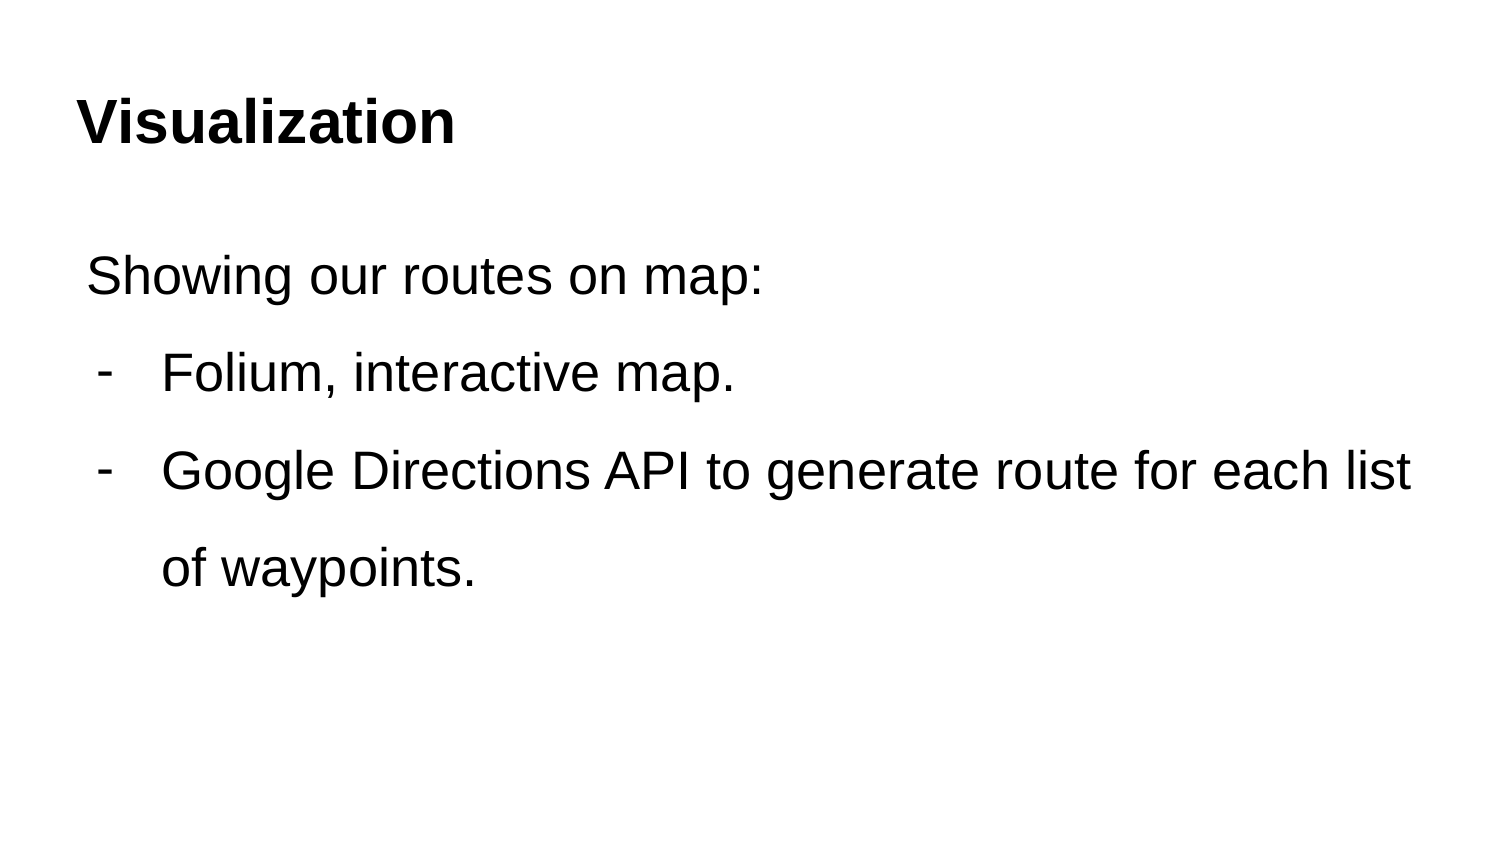

Visualization
Showing our routes on map:
Folium, interactive map.
Google Directions API to generate route for each list of waypoints.